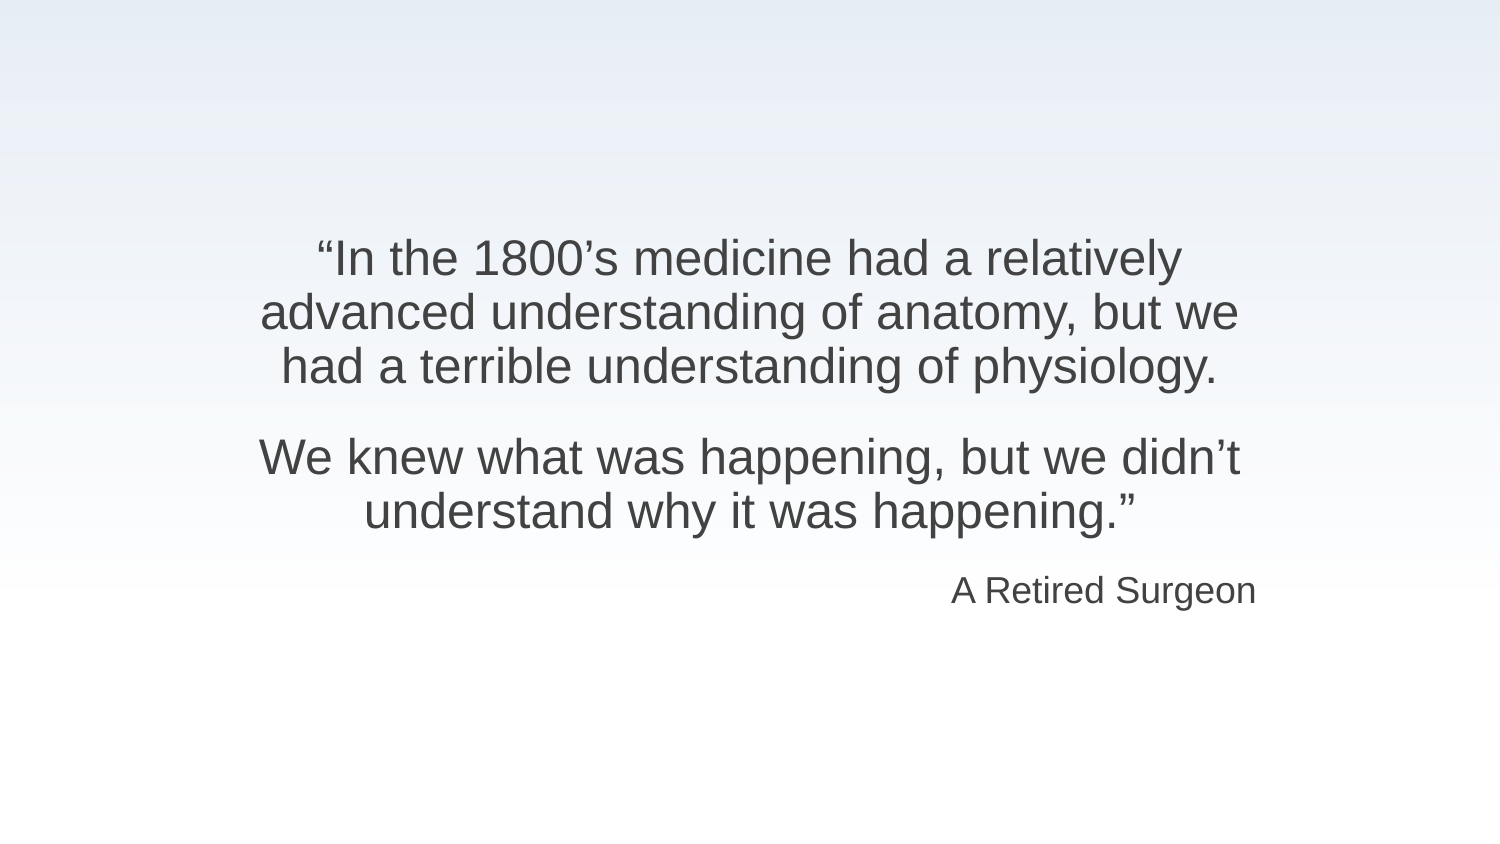

“In the 1800’s medicine had a relatively advanced understanding of anatomy, but we had a terrible understanding of physiology.
We knew what was happening, but we didn’t understand why it was happening.”
A Retired Surgeon